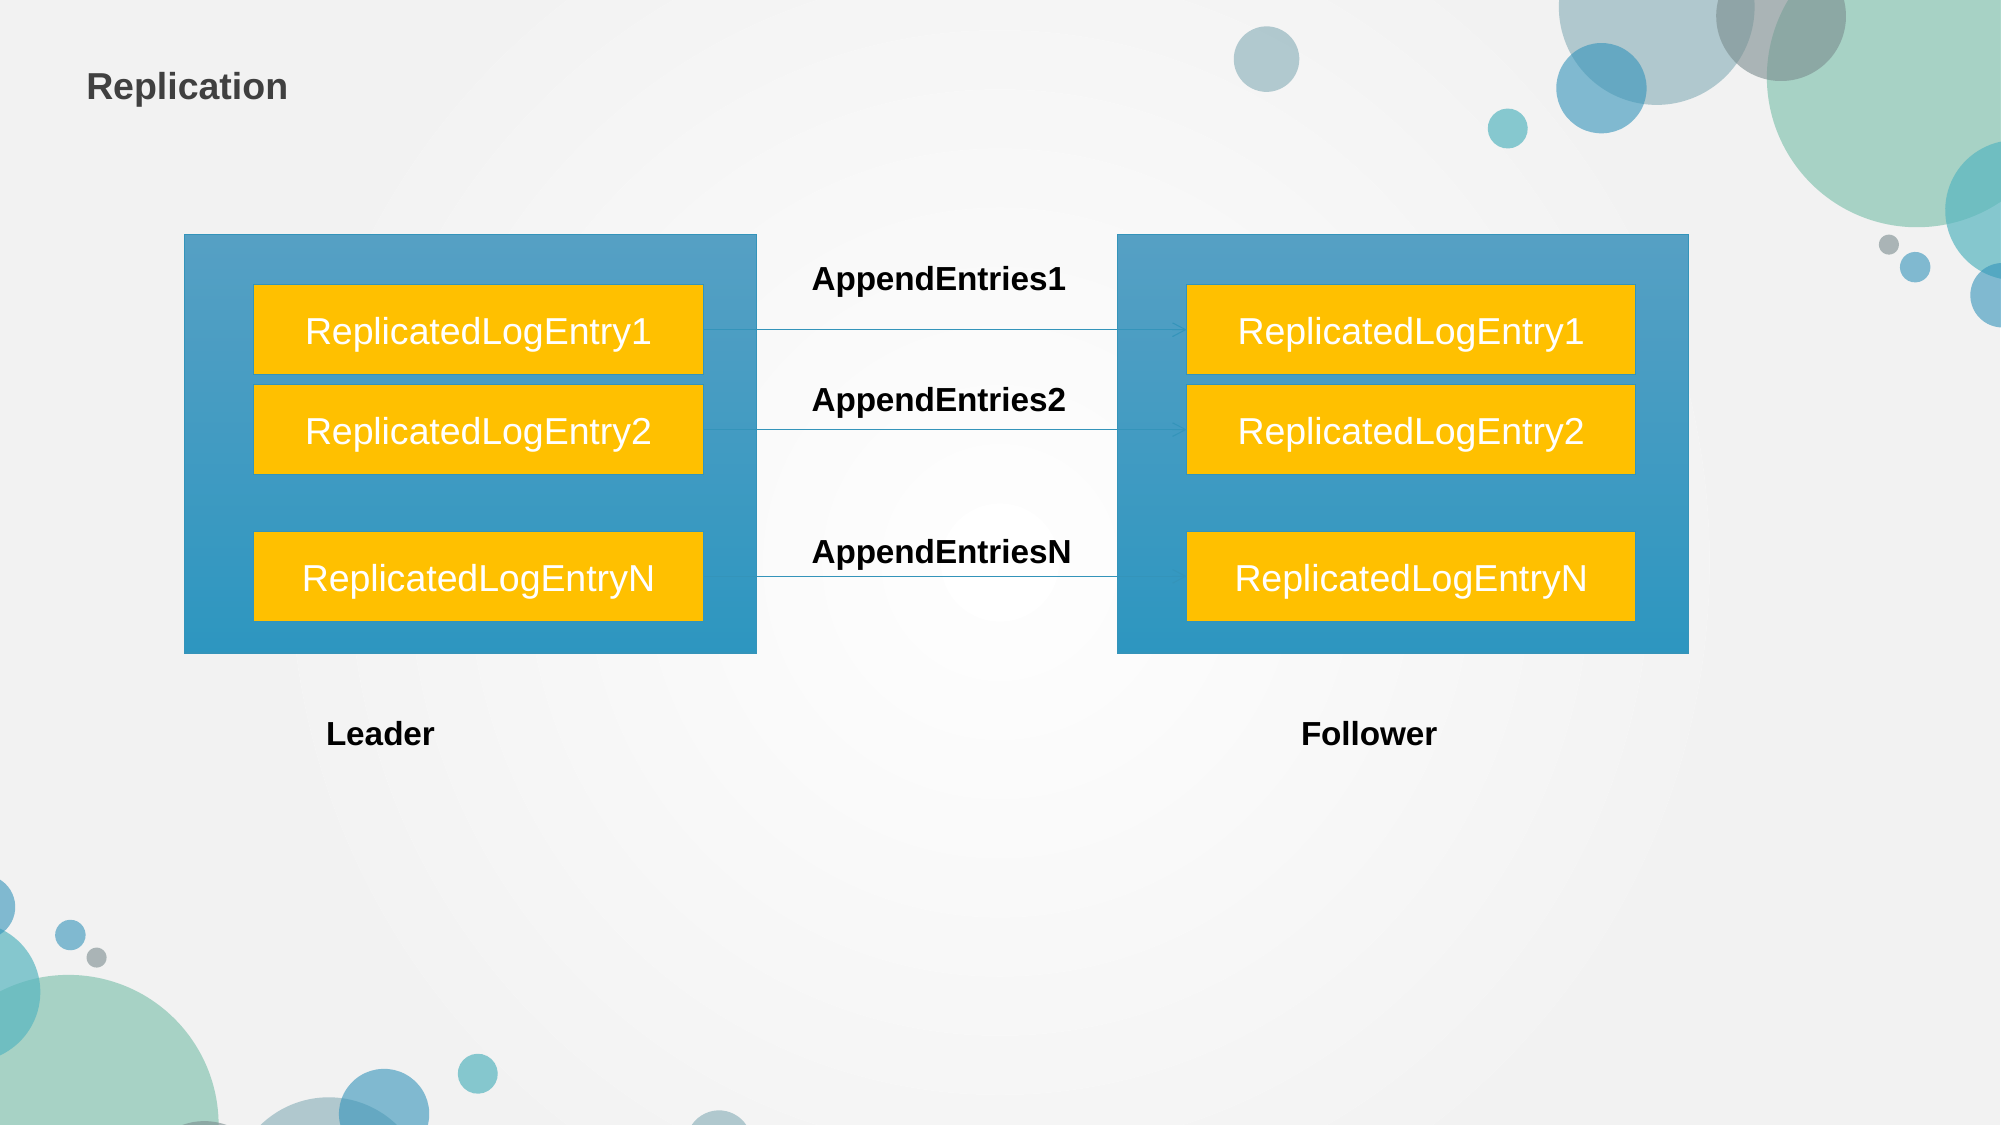

Replication

AppendEntries1
ReplicatedLogEntry1
ReplicatedLogEntry1
AppendEntries2
ReplicatedLogEntry2
ReplicatedLogEntry2
AppendEntriesN
ReplicatedLogEntryN
ReplicatedLogEntryN
Leader
Follower